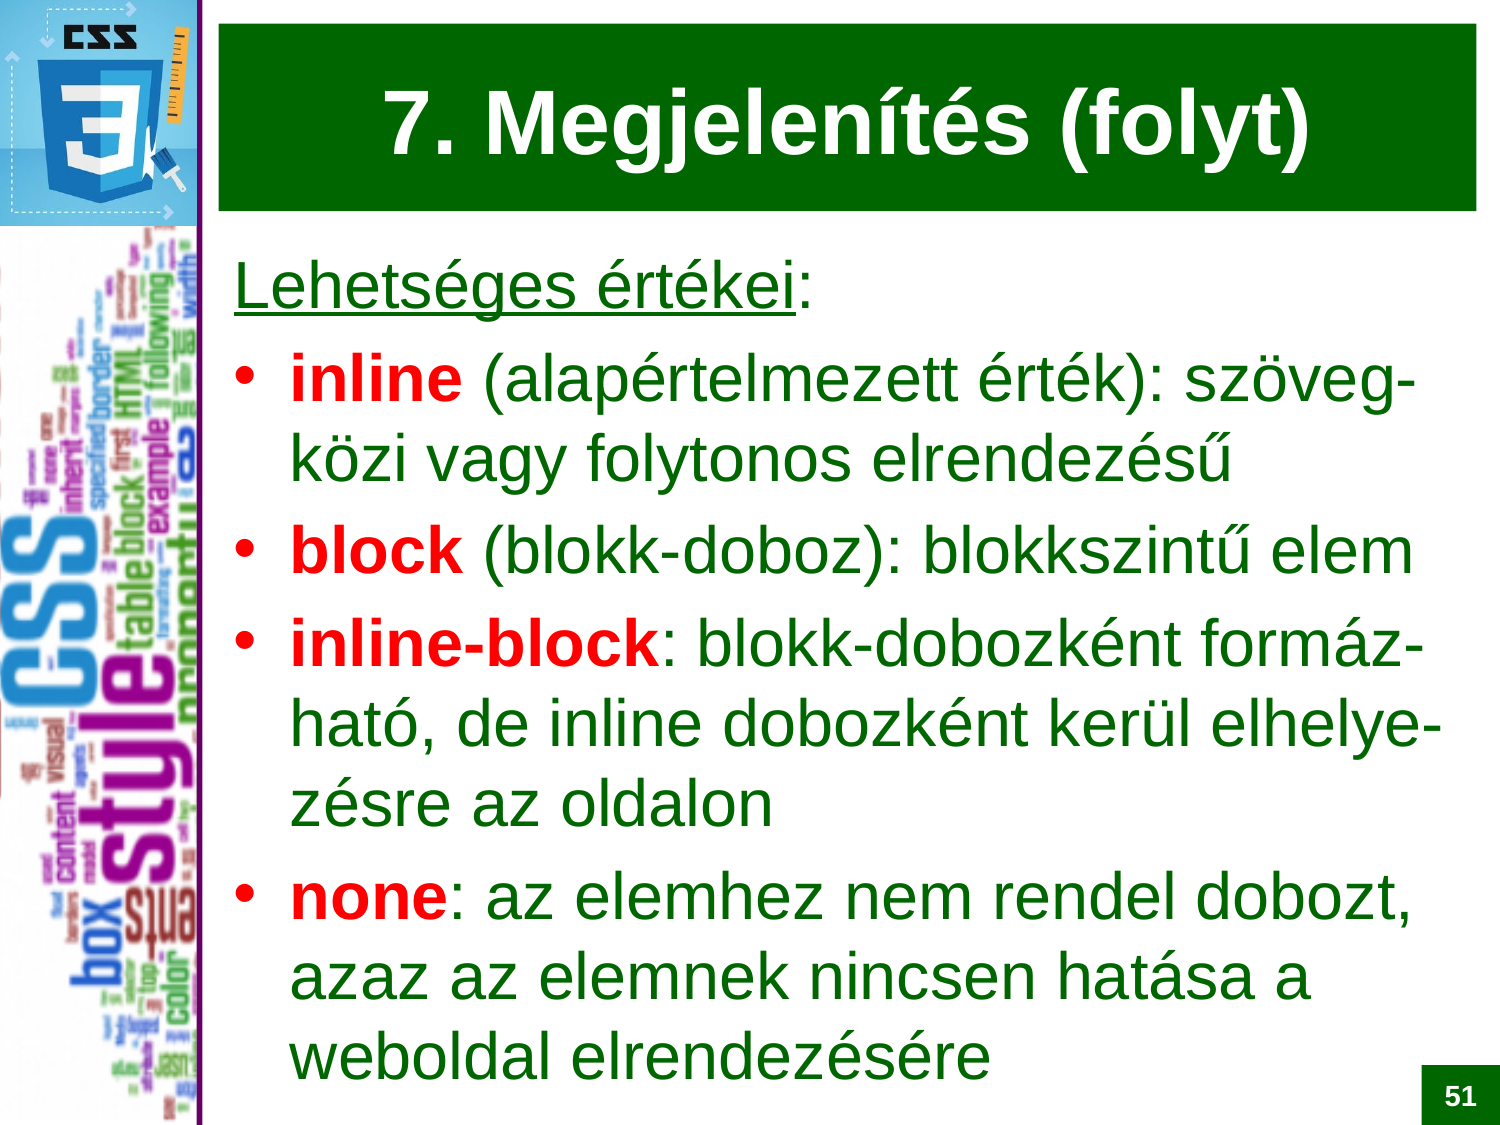

# 7. Megjelenítés (folyt)
Lehetséges értékei:
inline (alapértelmezett érték): szöveg-közi vagy folytonos elrendezésű
block (blokk-doboz): blokkszintű elem
inline-block: blokk-dobozként formáz-ható, de inline dobozként kerül elhelye-zésre az oldalon
none: az elemhez nem rendel dobozt, azaz az elemnek nincsen hatása a weboldal elrendezésére
51